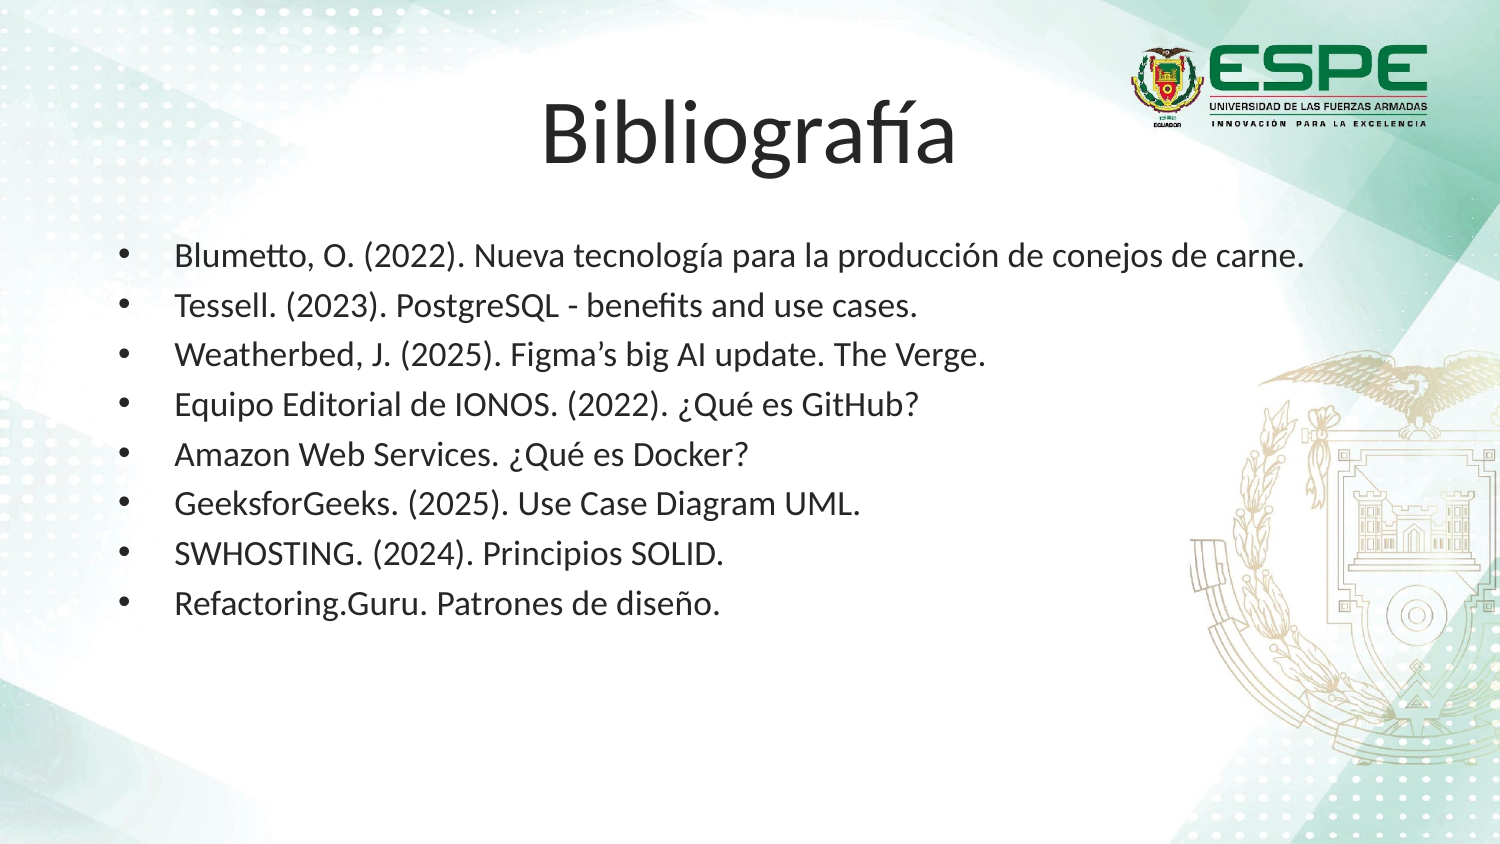

# Bibliografía
Blumetto, O. (2022). Nueva tecnología para la producción de conejos de carne.
Tessell. (2023). PostgreSQL - benefits and use cases.
Weatherbed, J. (2025). Figma’s big AI update. The Verge.
Equipo Editorial de IONOS. (2022). ¿Qué es GitHub?
Amazon Web Services. ¿Qué es Docker?
GeeksforGeeks. (2025). Use Case Diagram UML.
SWHOSTING. (2024). Principios SOLID.
Refactoring.Guru. Patrones de diseño.